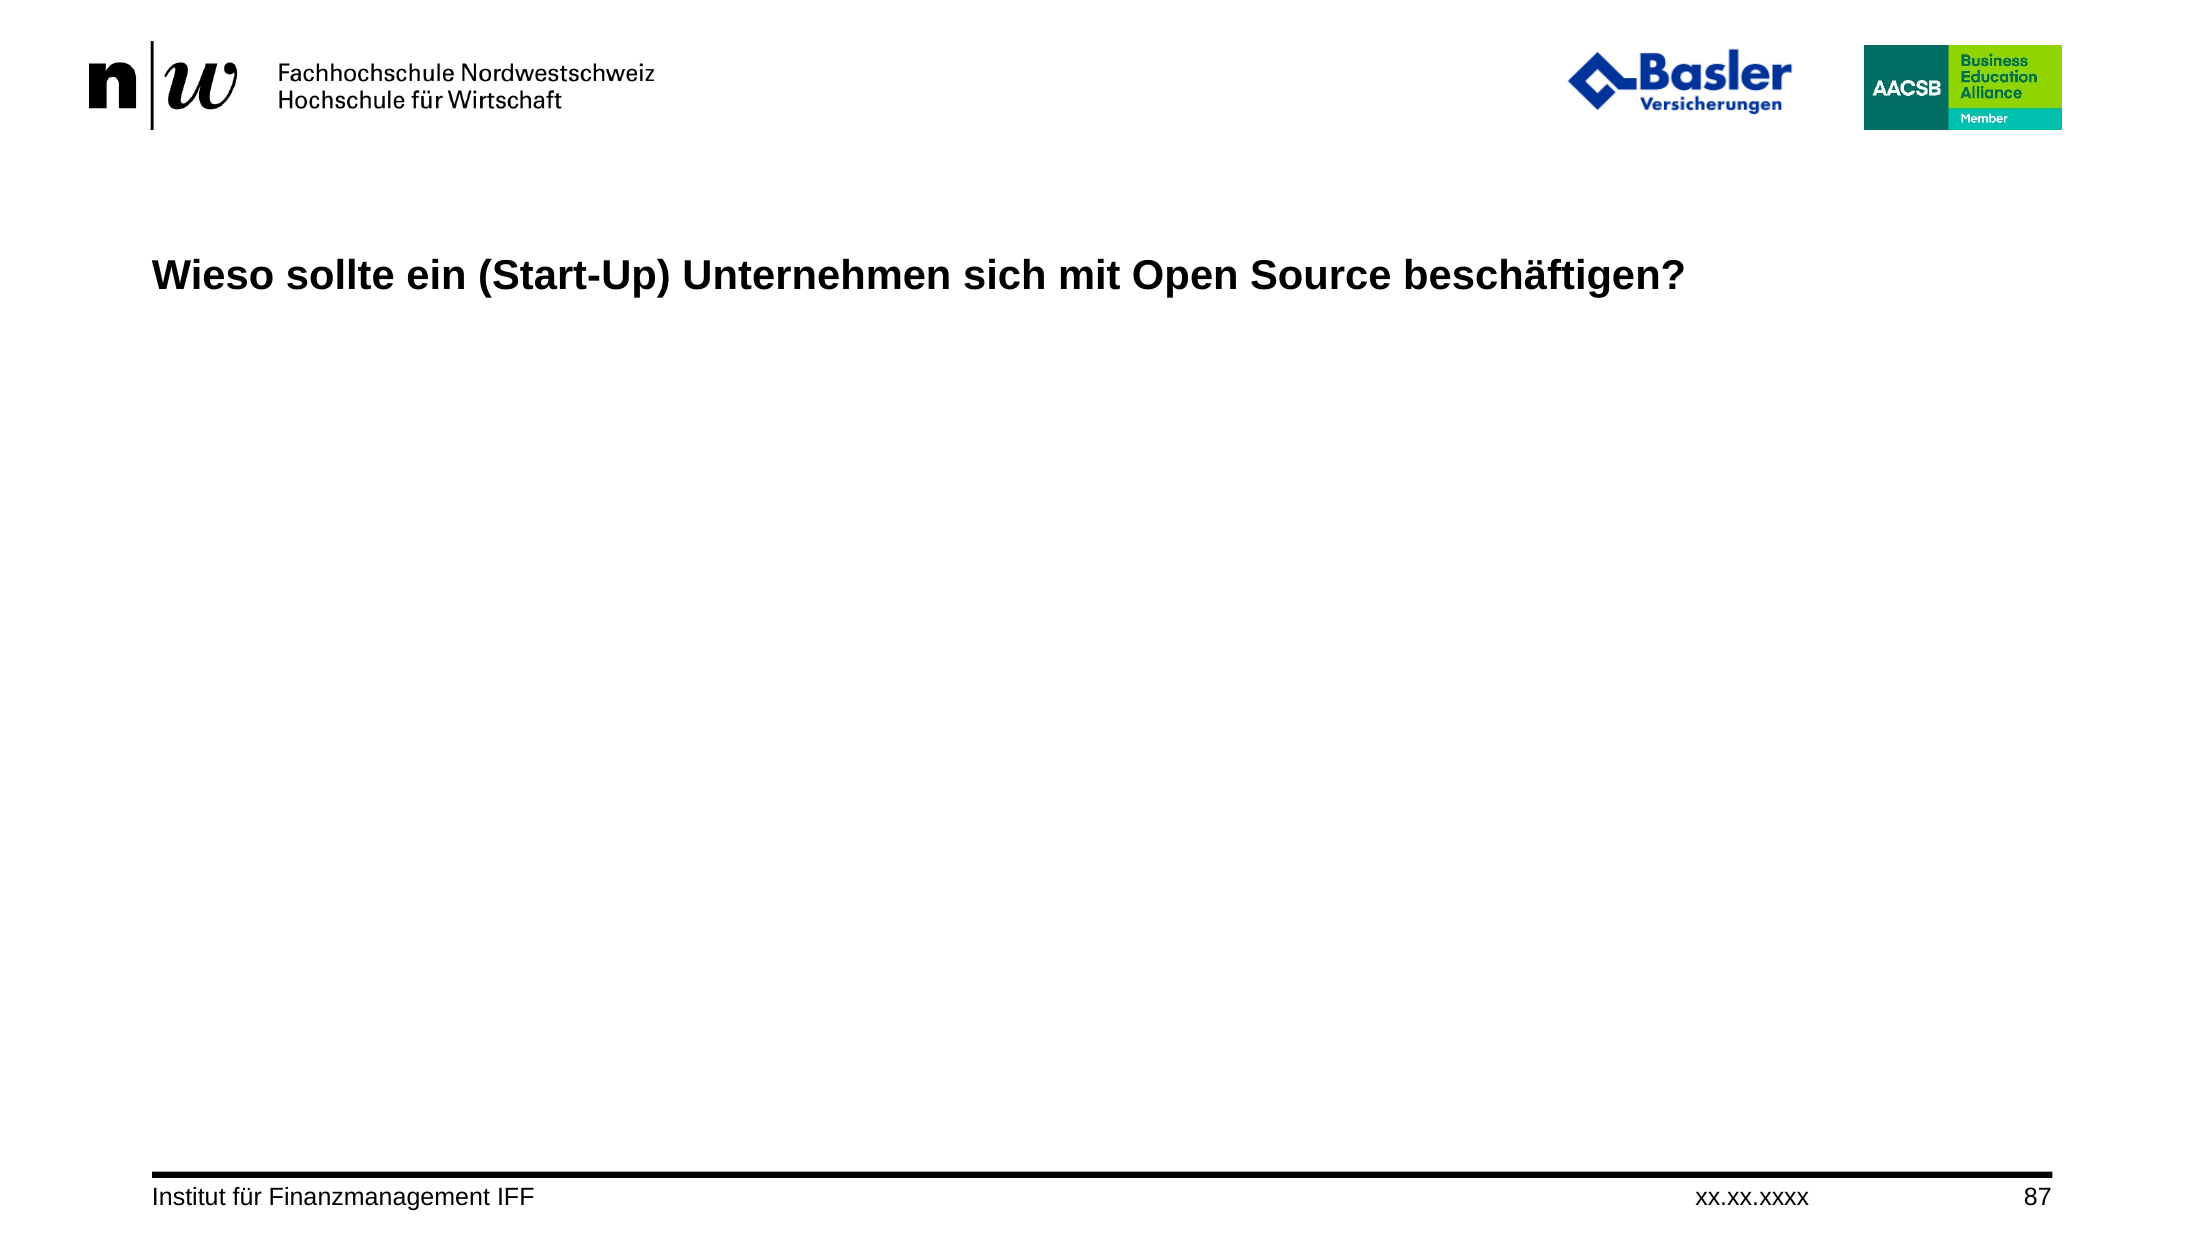

# Wieso sollte ein (Start-Up) Unternehmen sich mit Open Source beschäftigen?

Institut für Finanzmanagement IFF
xx.xx.xxxx
87